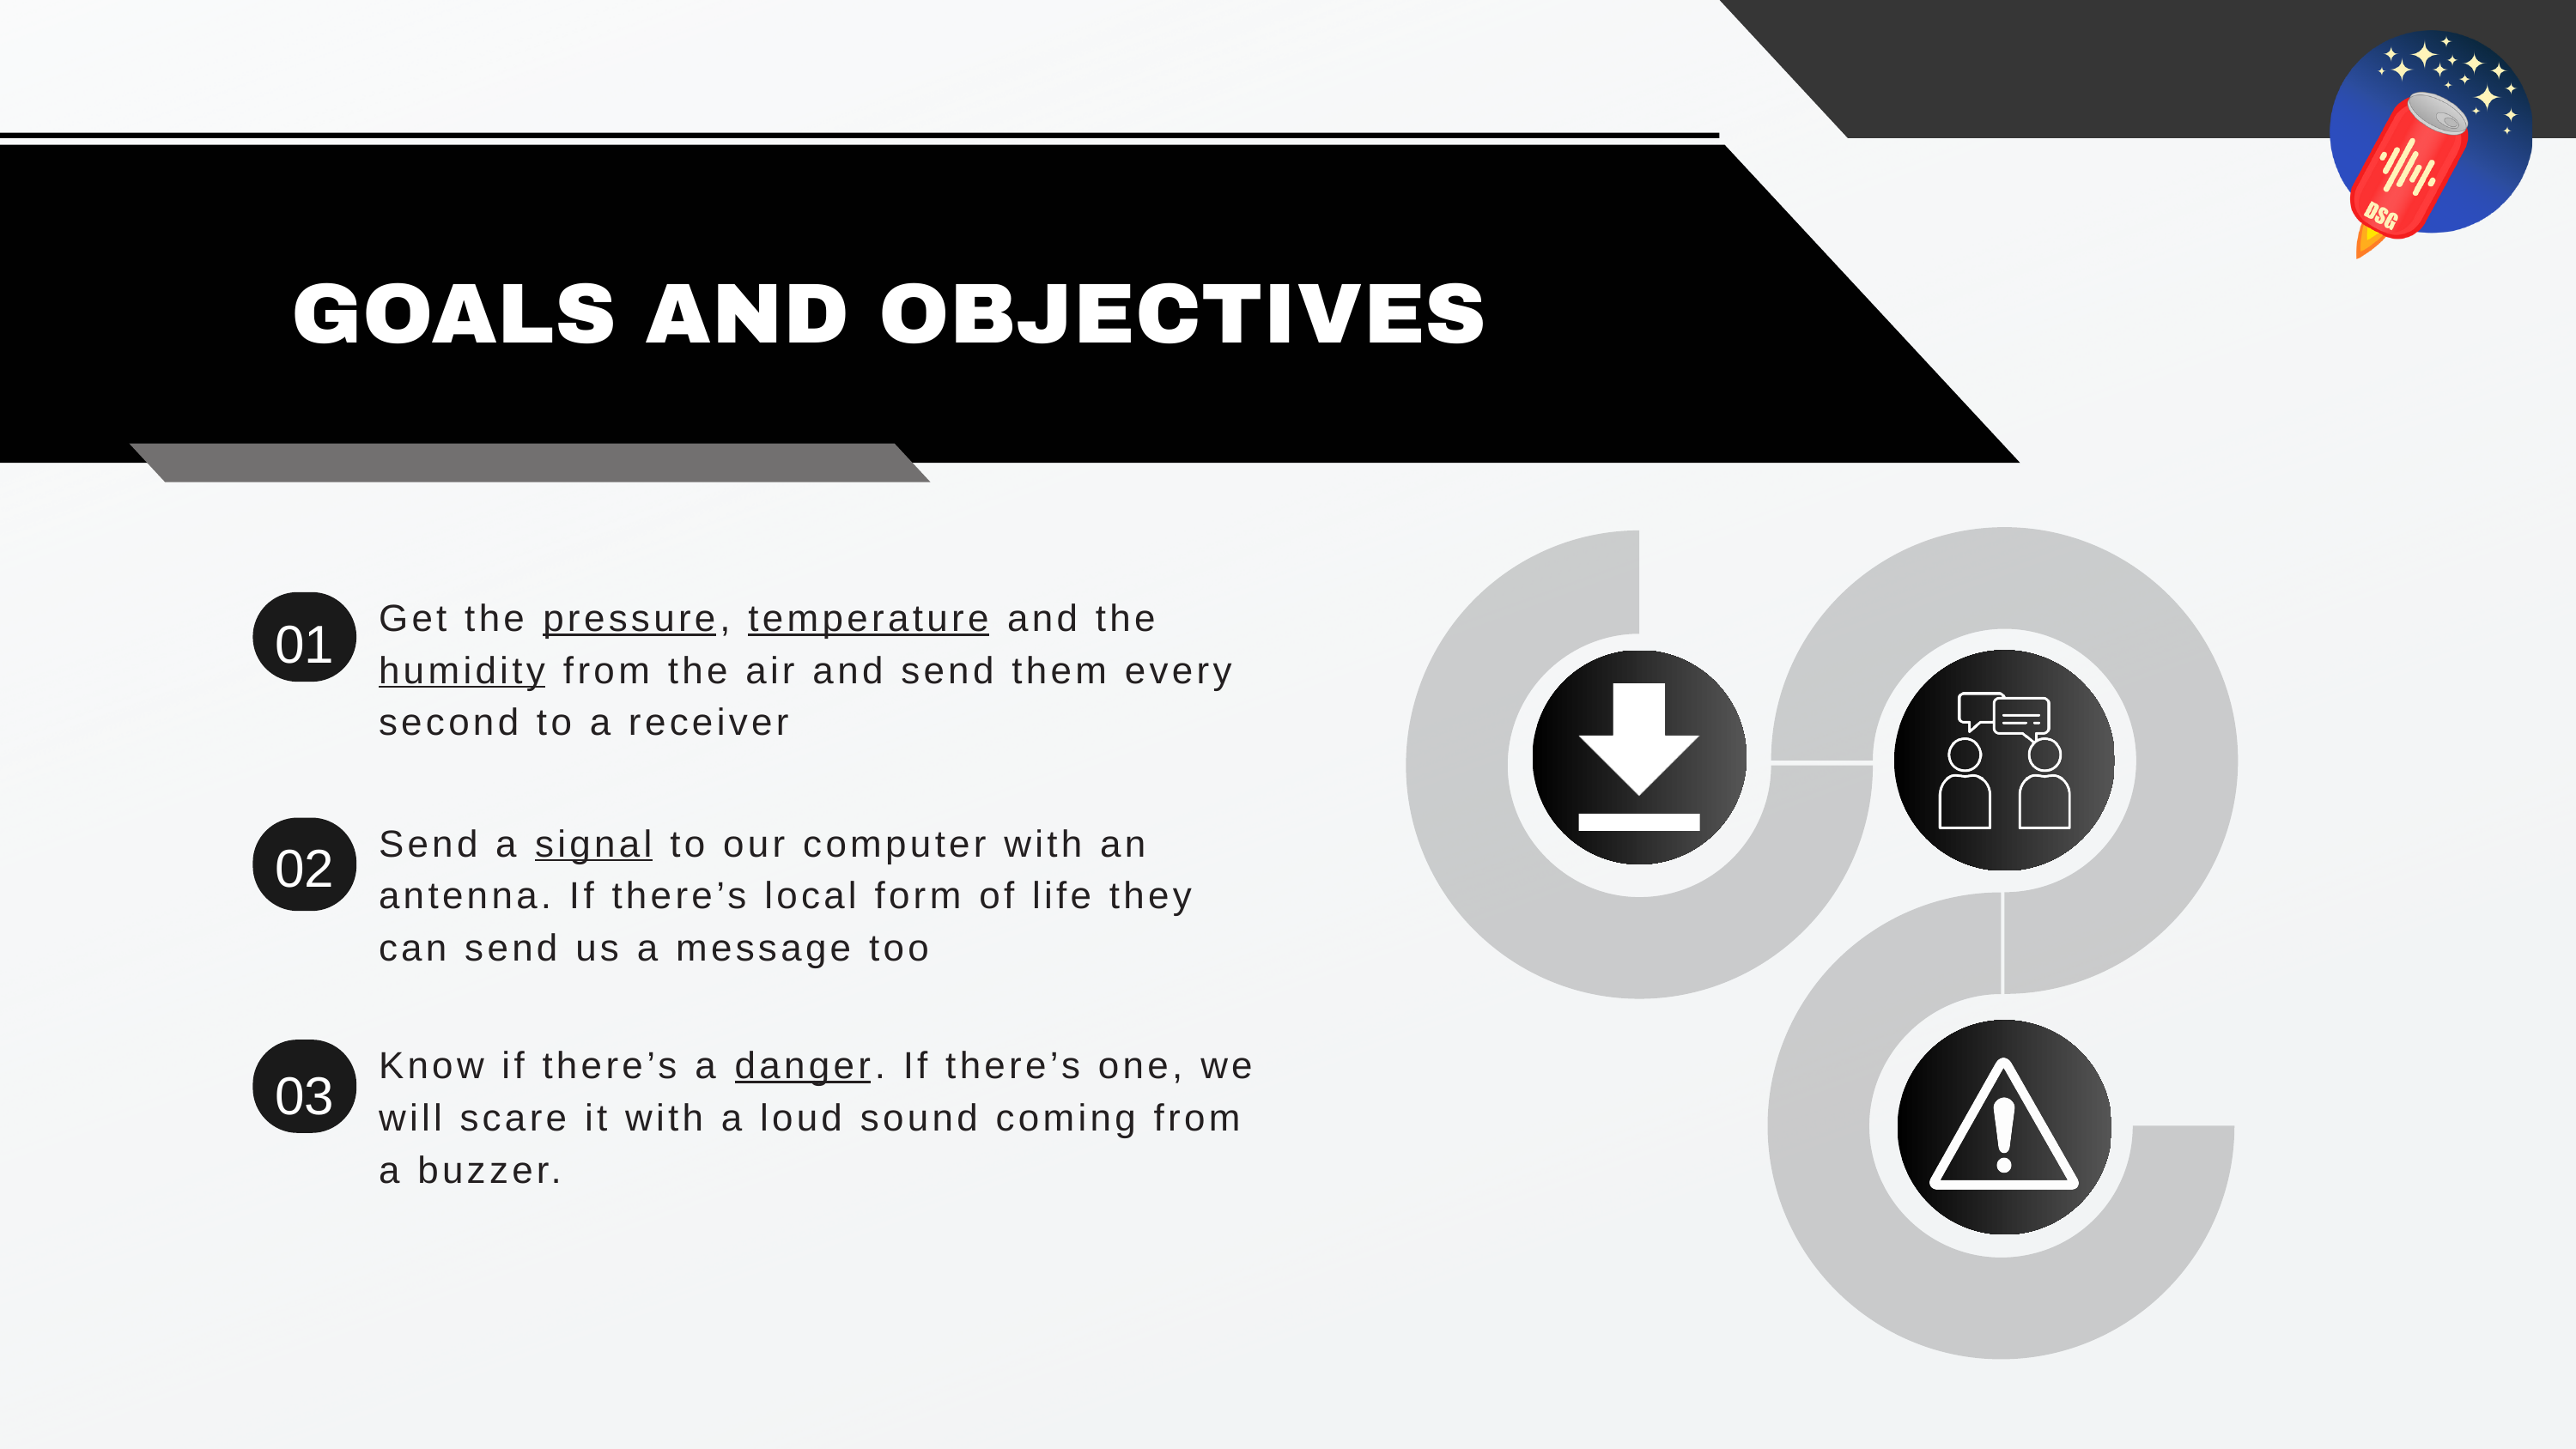

GOALS AND OBJECTIVES

Get the pressure, temperature and the humidity from the air and send them every second to a receiver

01

Send a signal to our computer with an antenna. If there’s local form of life they can send us a message too

02

Know if there’s a danger. If there’s one, we will scare it with a loud sound coming from a buzzer.

03